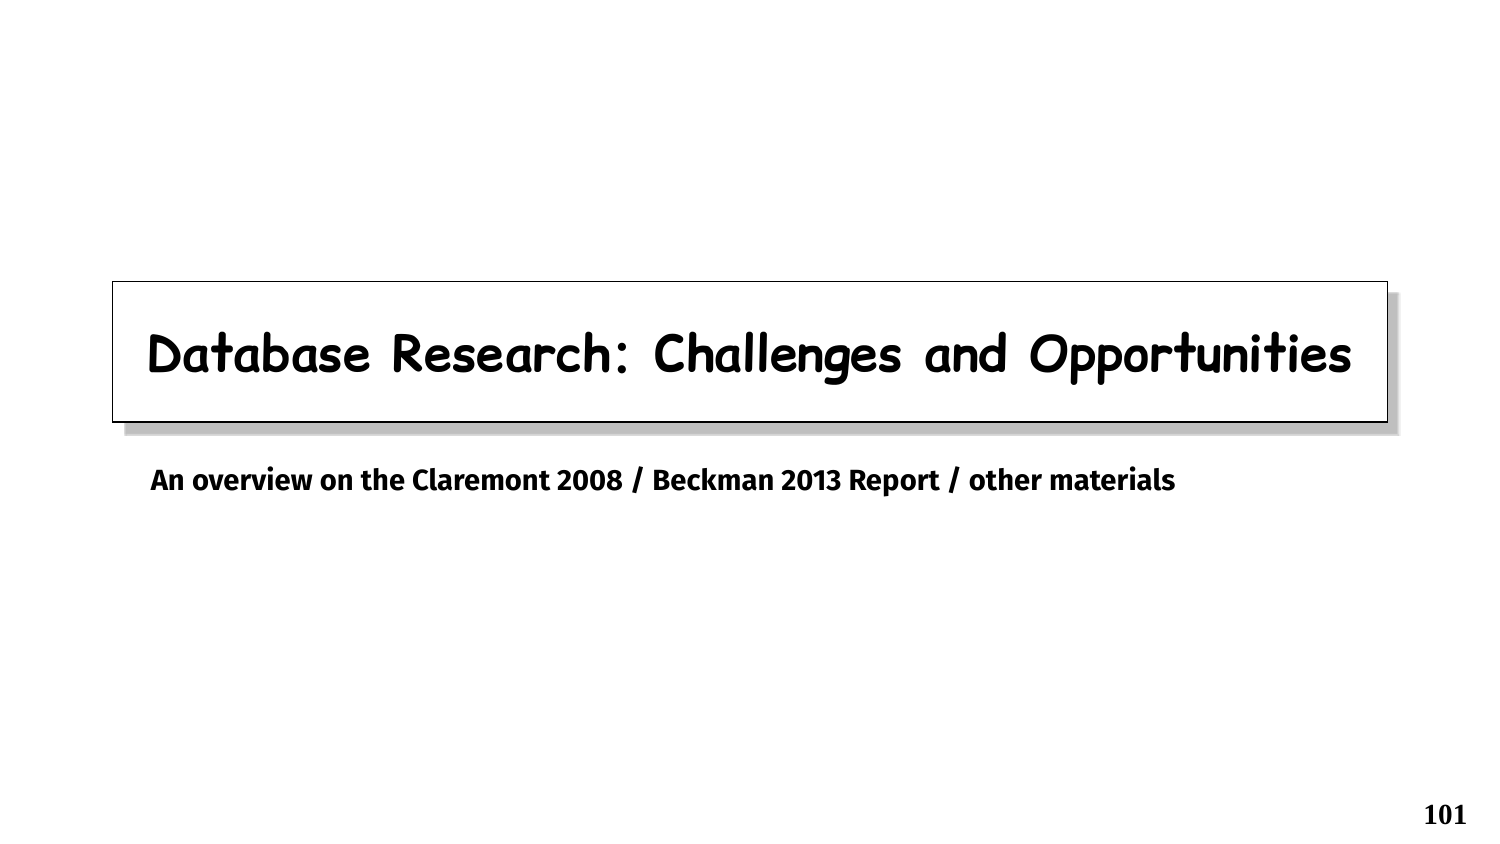

Database Research: Challenges and Opportunities
An overview on the Claremont 2008 / Beckman 2013 Report / other materials